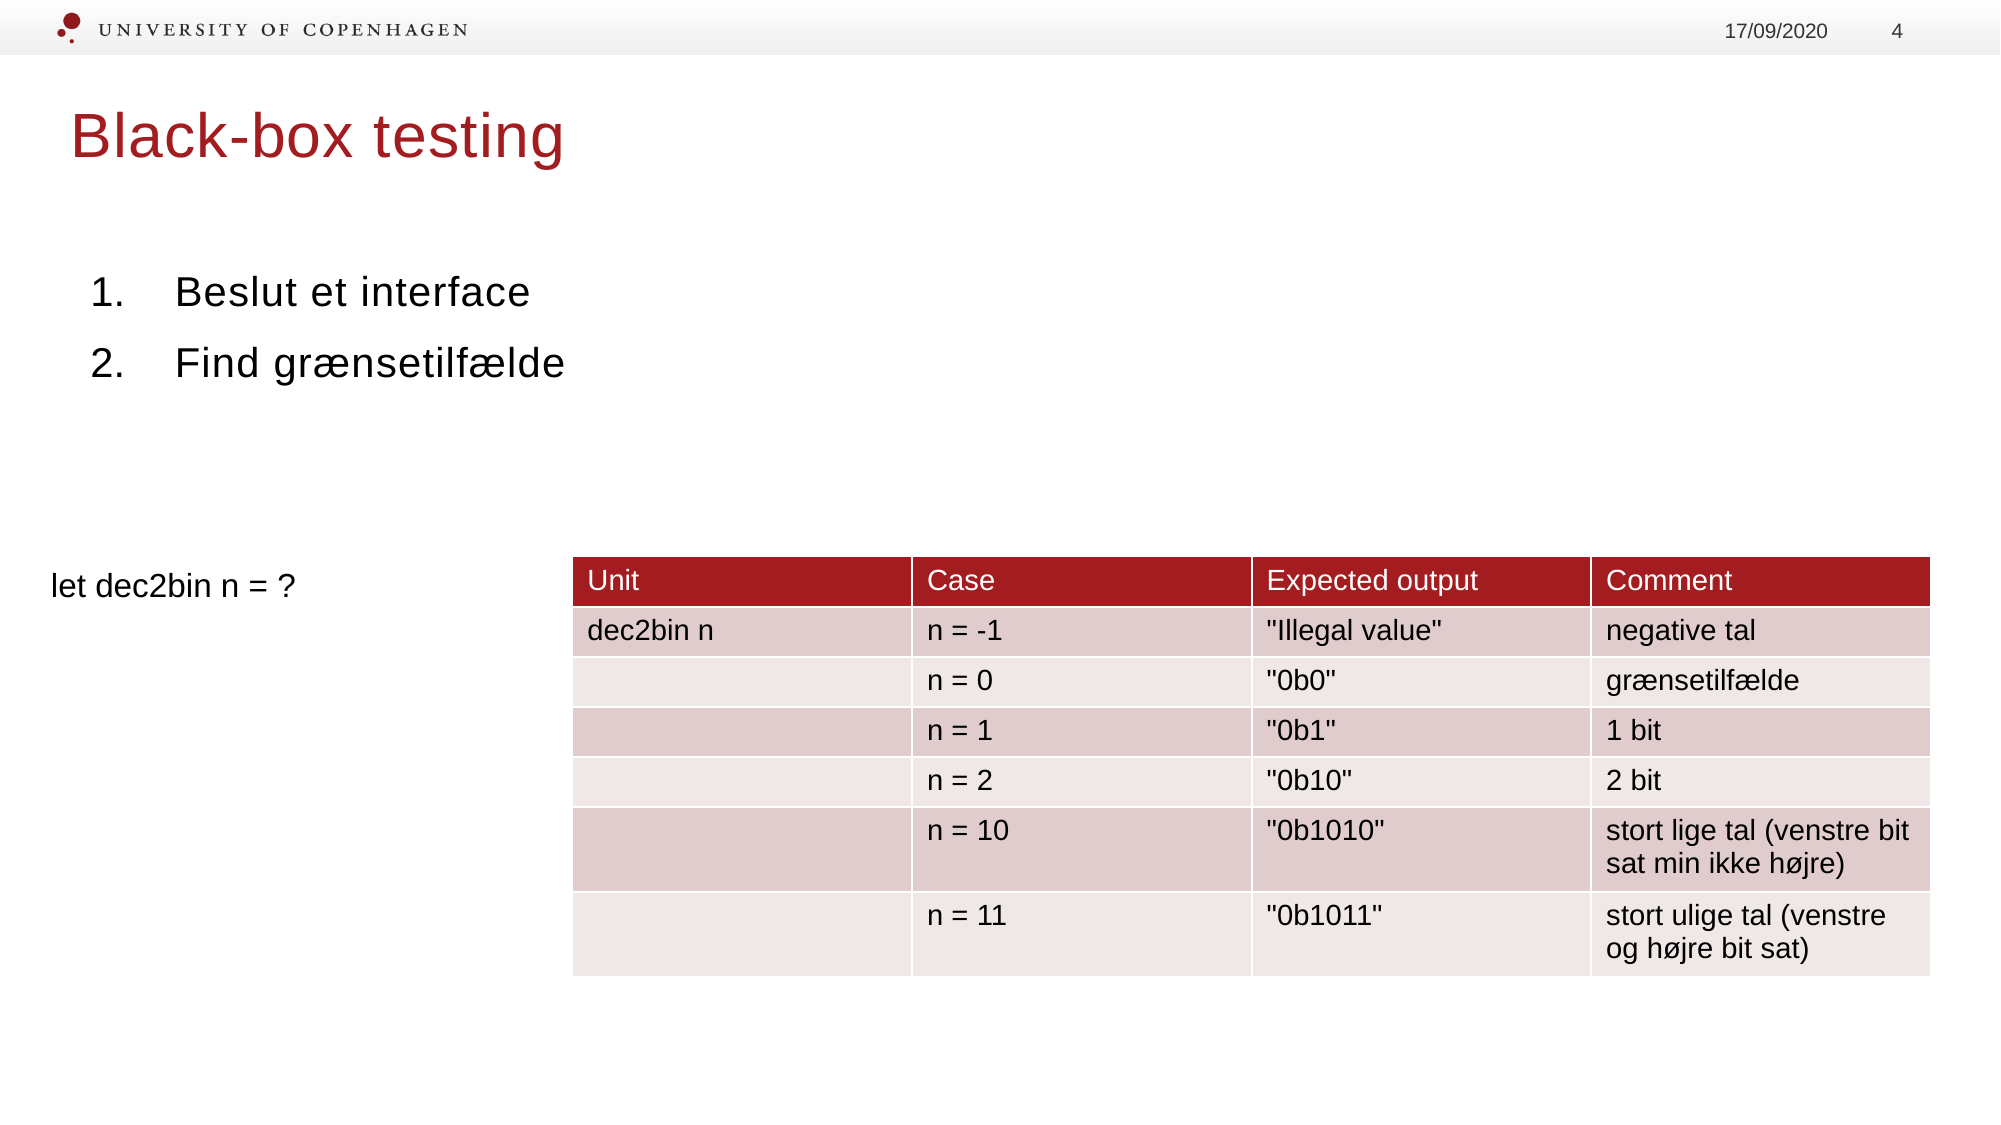

17/09/2020
4
# Black-box testing
Beslut et interface
Find grænsetilfælde
let dec2bin n = ?
| Unit | Case | Expected output | Comment |
| --- | --- | --- | --- |
| dec2bin n | n = -1 | "Illegal value" | negative tal |
|  | n = 0 | "0b0" | grænsetilfælde |
|  | n = 1 | "0b1" | 1 bit |
|  | n = 2 | "0b10" | 2 bit |
|  | n = 10 | "0b1010" | stort lige tal (venstre bit sat min ikke højre) |
|  | n = 11 | "0b1011" | stort ulige tal (venstre og højre bit sat) |